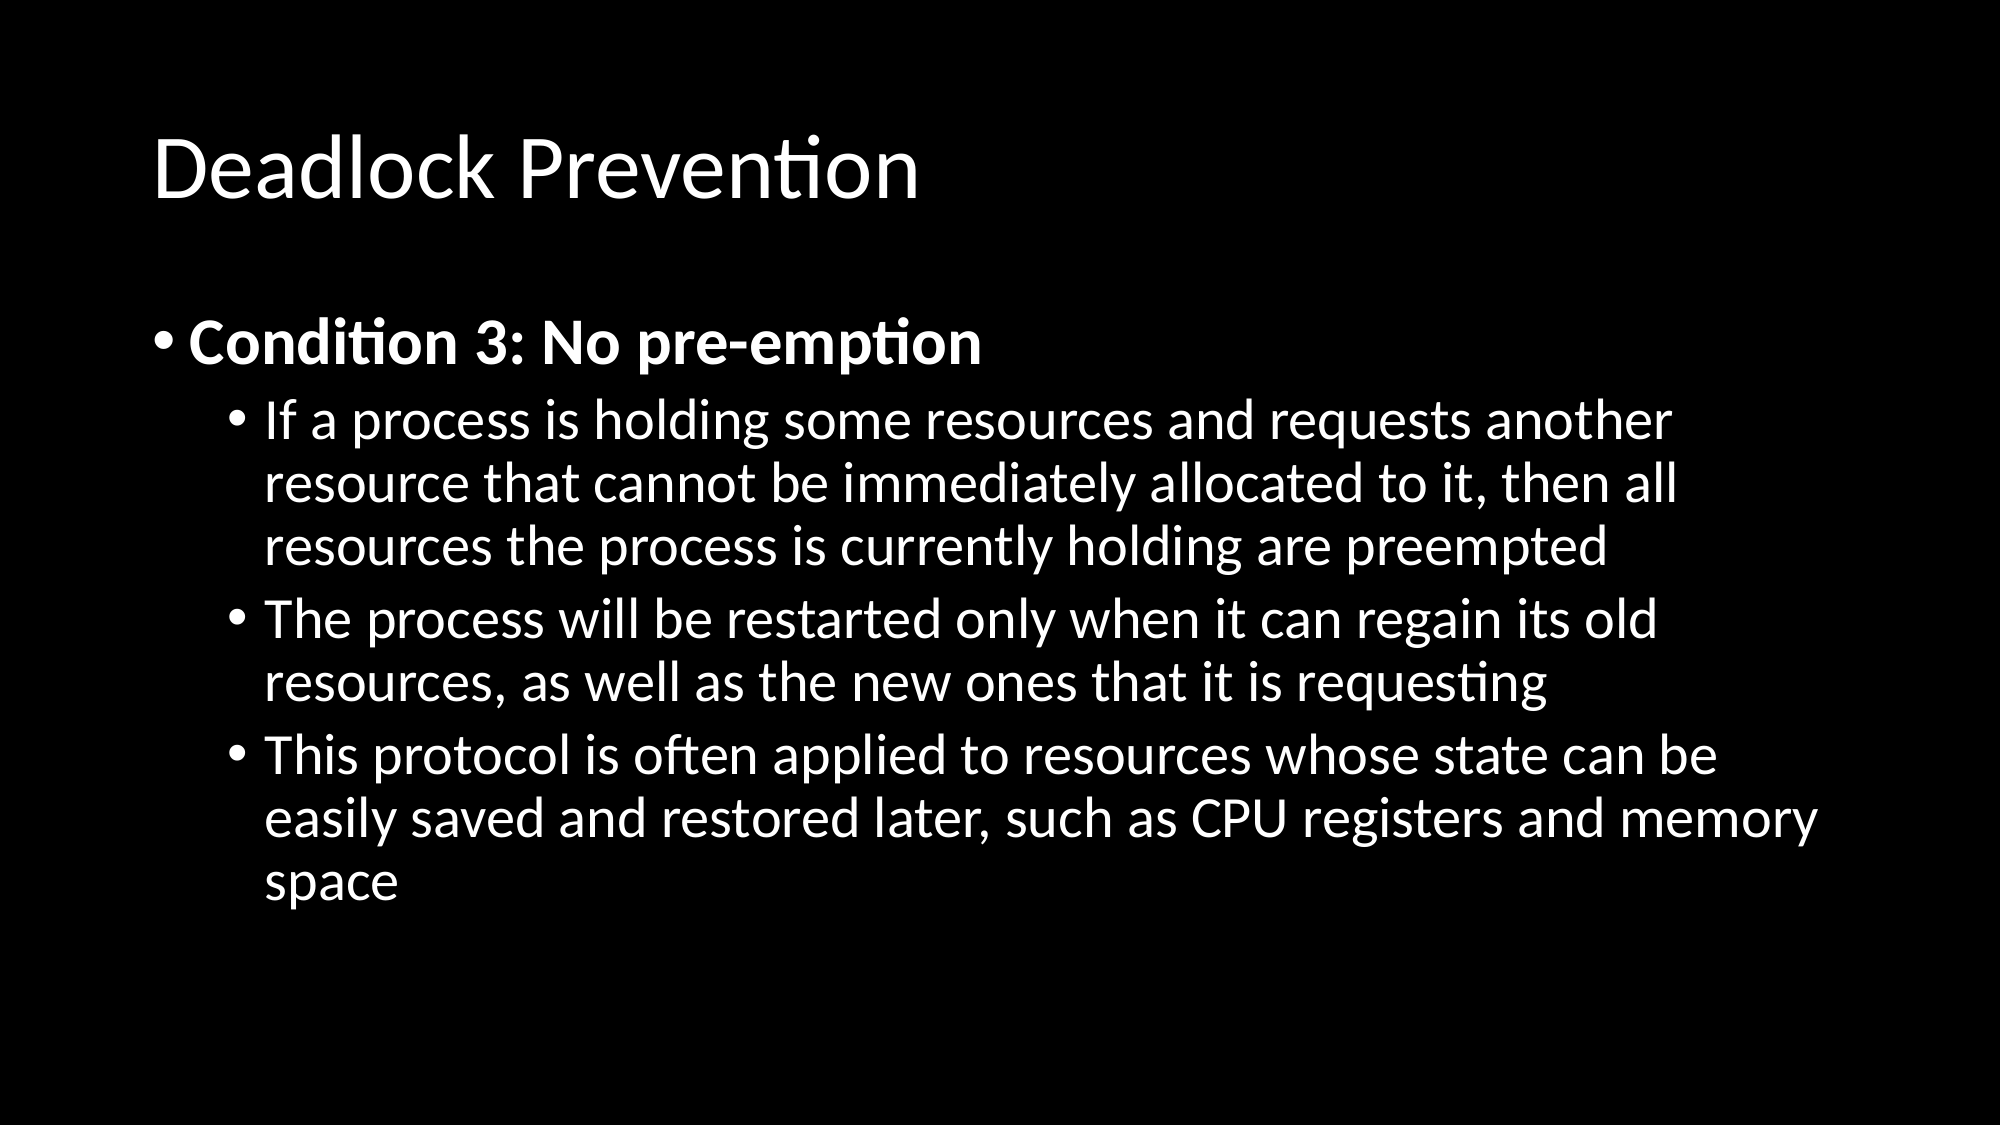

# Deadlock Prevention
Condition 3: No pre-emption
If a process is holding some resources and requests another resource that cannot be immediately allocated to it, then all resources the process is currently holding are preempted
The process will be restarted only when it can regain its old resources, as well as the new ones that it is requesting
This protocol is often applied to resources whose state can be easily saved and restored later, such as CPU registers and memory space